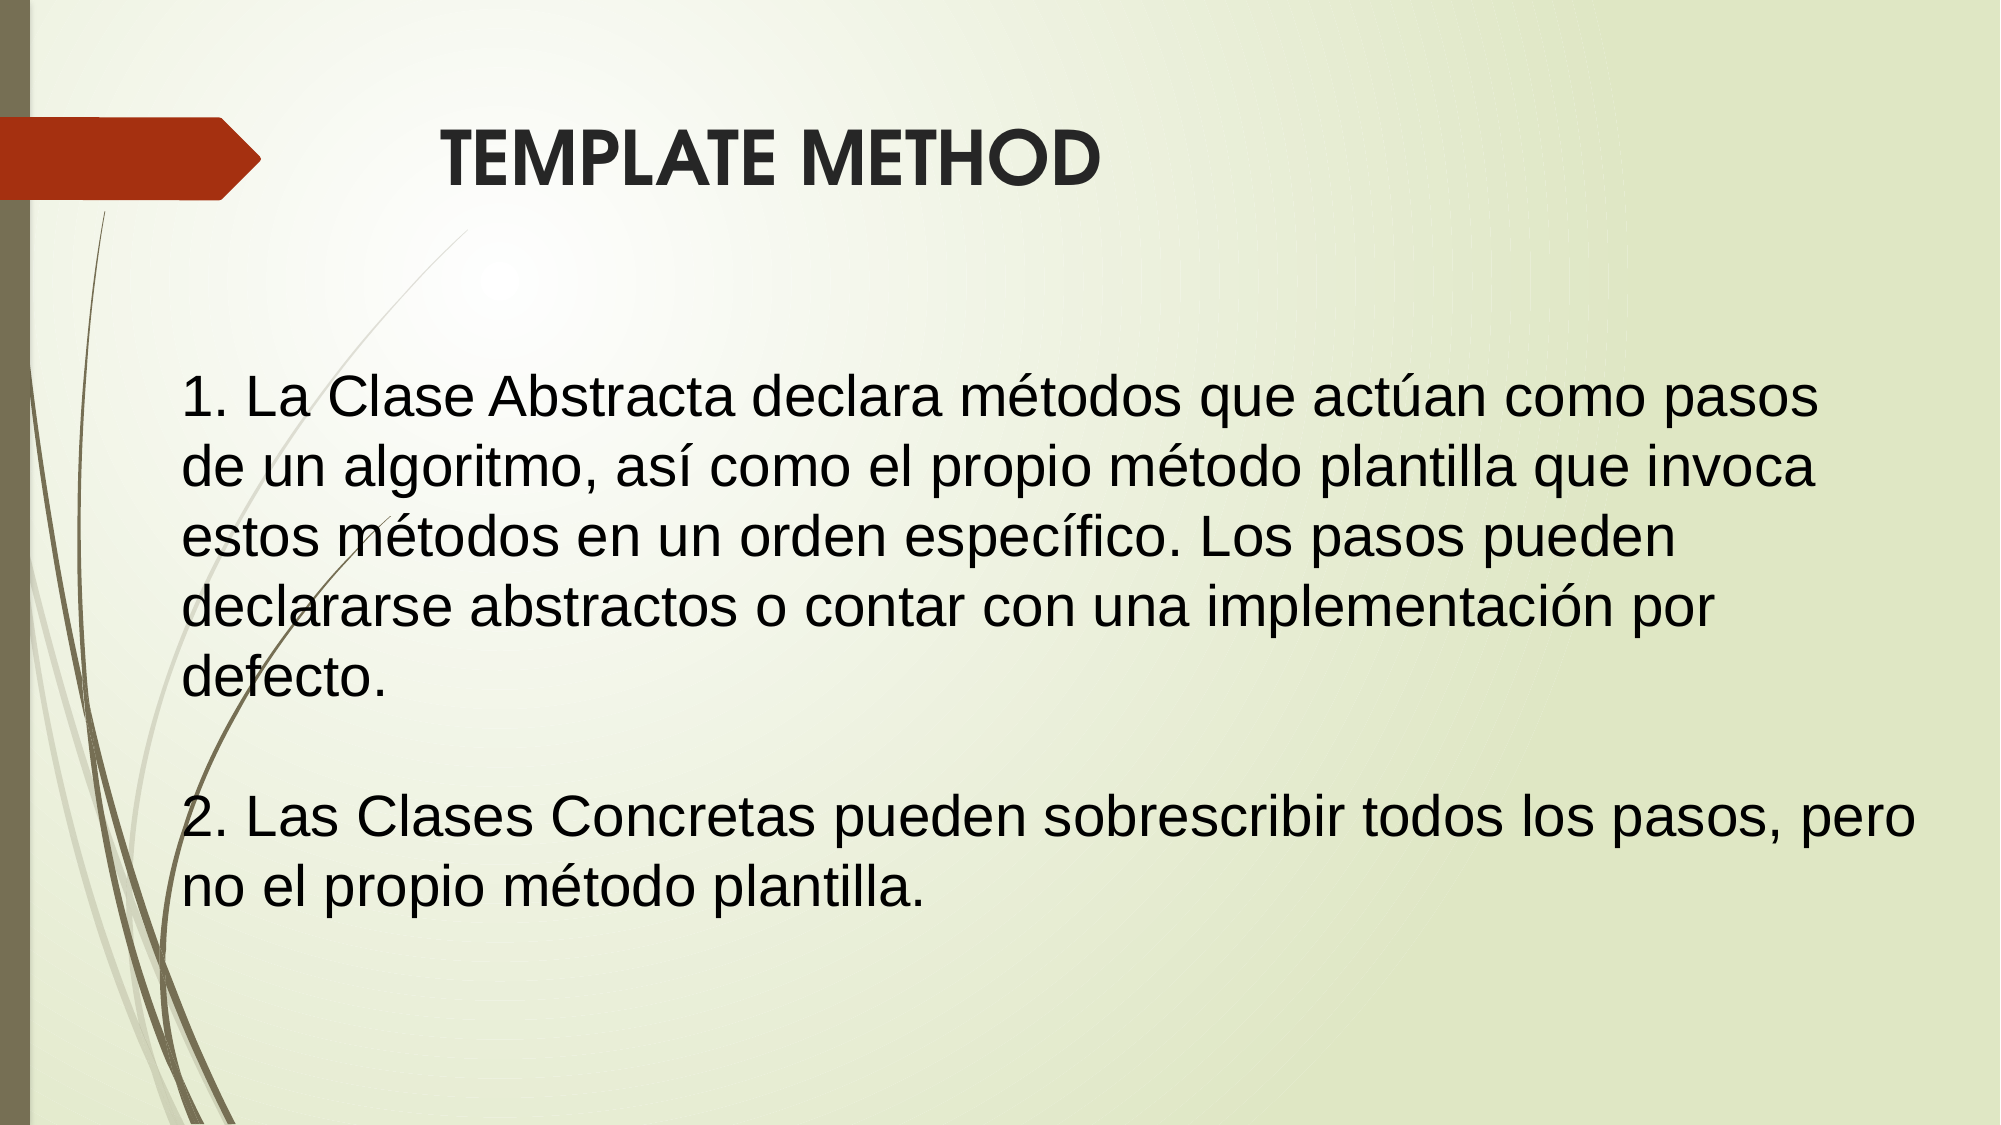

# TEMPLATE METHOD
1. La Clase Abstracta declara métodos que actúan como pasos
de un algoritmo, así como el propio método plantilla que invoca
estos métodos en un orden específico. Los pasos pueden
declararse abstractos o contar con una implementación por
defecto.

2. Las Clases Concretas pueden sobrescribir todos los pasos, pero
no el propio método plantilla.